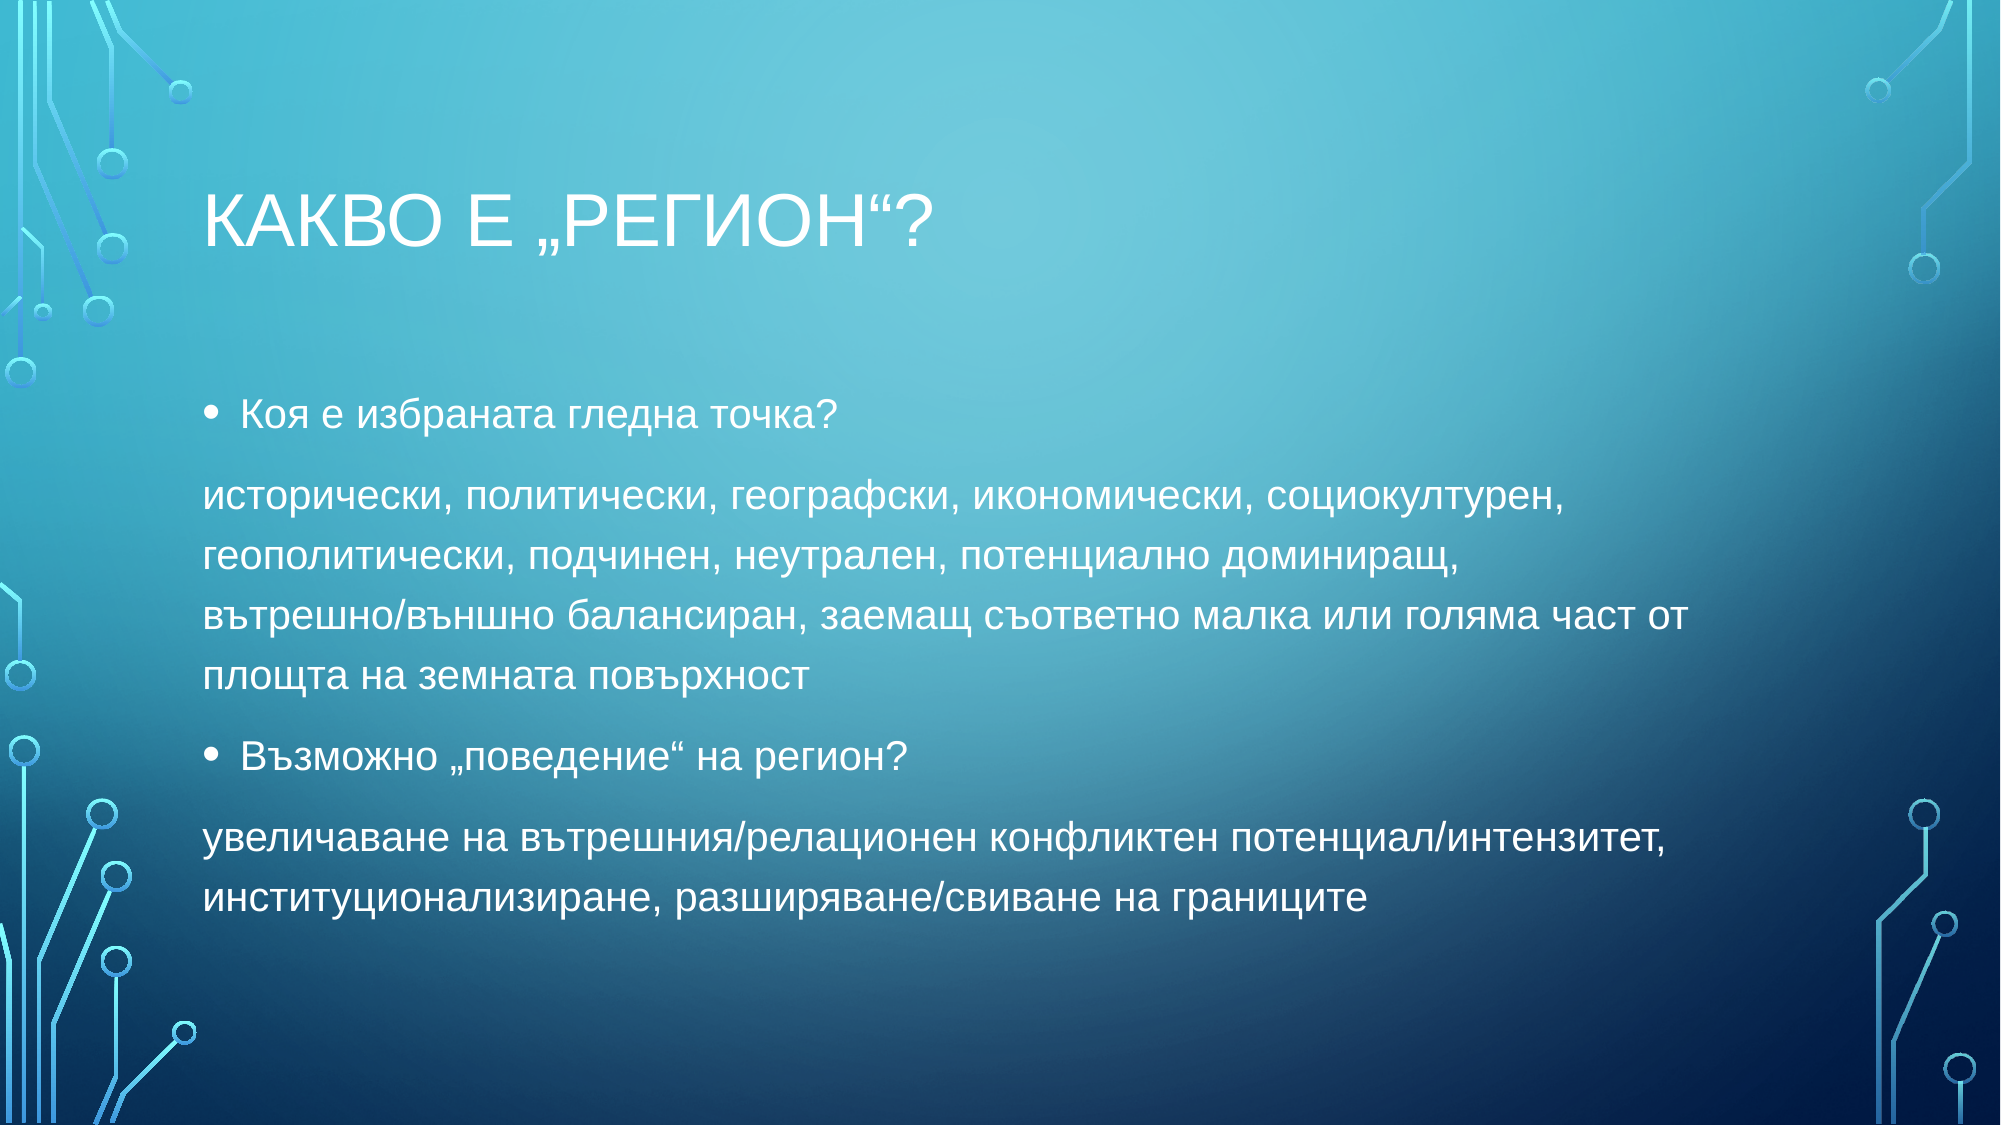

# Какво е „Регион“?
Коя е избраната гледна точка?
исторически, политически, географски, икономически, социокултурен, геополитически, подчинен, неутрален, потенциално доминиращ, вътрешно/външно балансиран, заемащ съответно малка или голяма част от площта на земната повърхност
Възможно „поведение“ на регион?
увеличаване на вътрешния/релационен конфликтен потенциал/интензитет, институционализиране, разширяване/свиване на границите